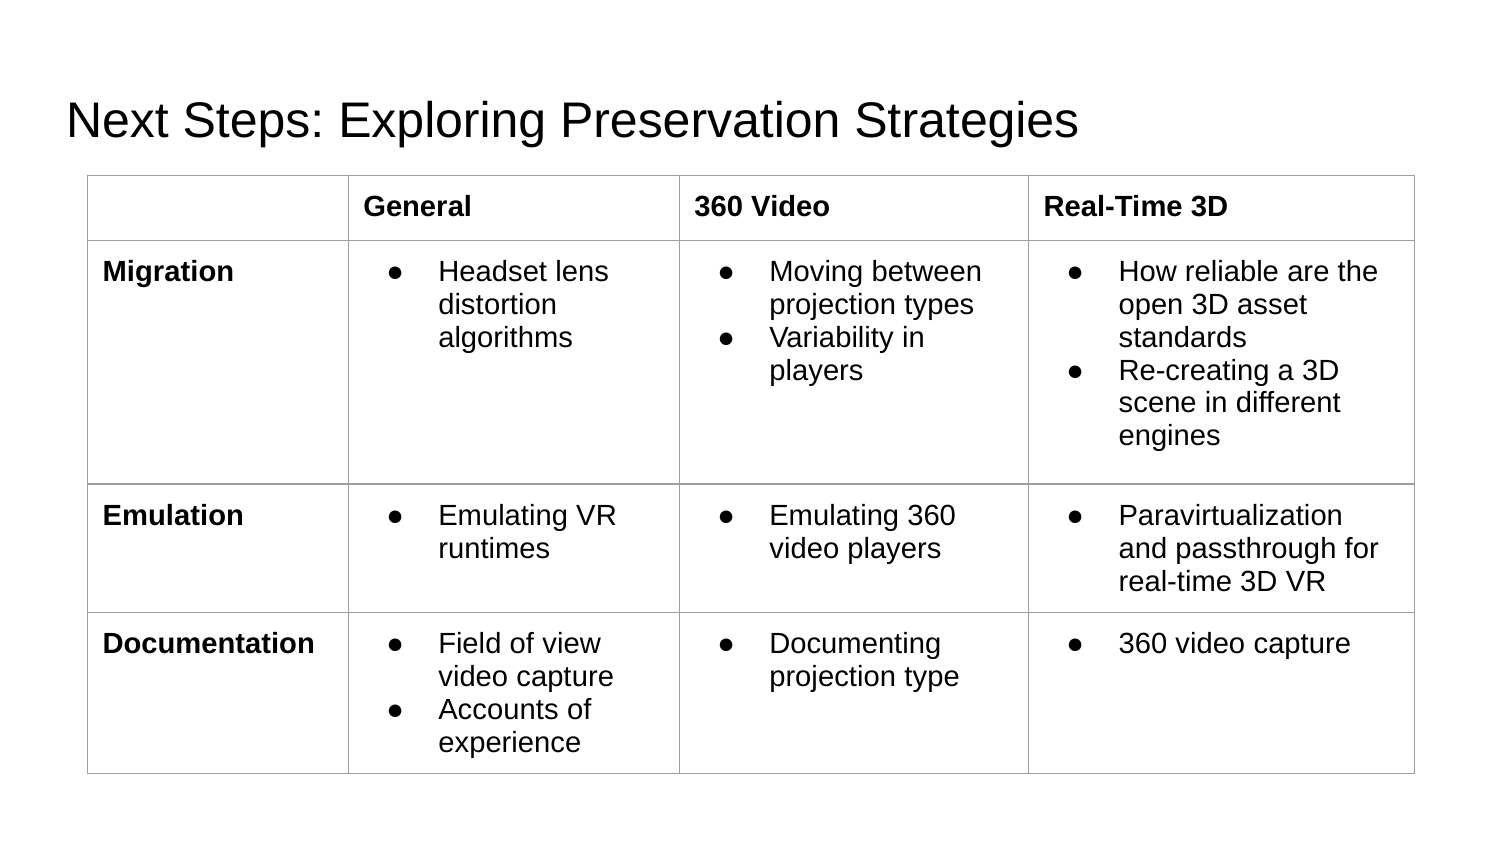

# Next Steps: Exploring Preservation Strategies
|  | General | 360 Video | Real-Time 3D |
| --- | --- | --- | --- |
| Migration | Headset lens distortion algorithms | Moving between projection types Variability in players | How reliable are the open 3D asset standards Re-creating a 3D scene in different engines |
| Emulation | Emulating VR runtimes | Emulating 360 video players | Paravirtualization and passthrough for real-time 3D VR |
| Documentation | Field of view video capture Accounts of experience | Documenting projection type | 360 video capture |